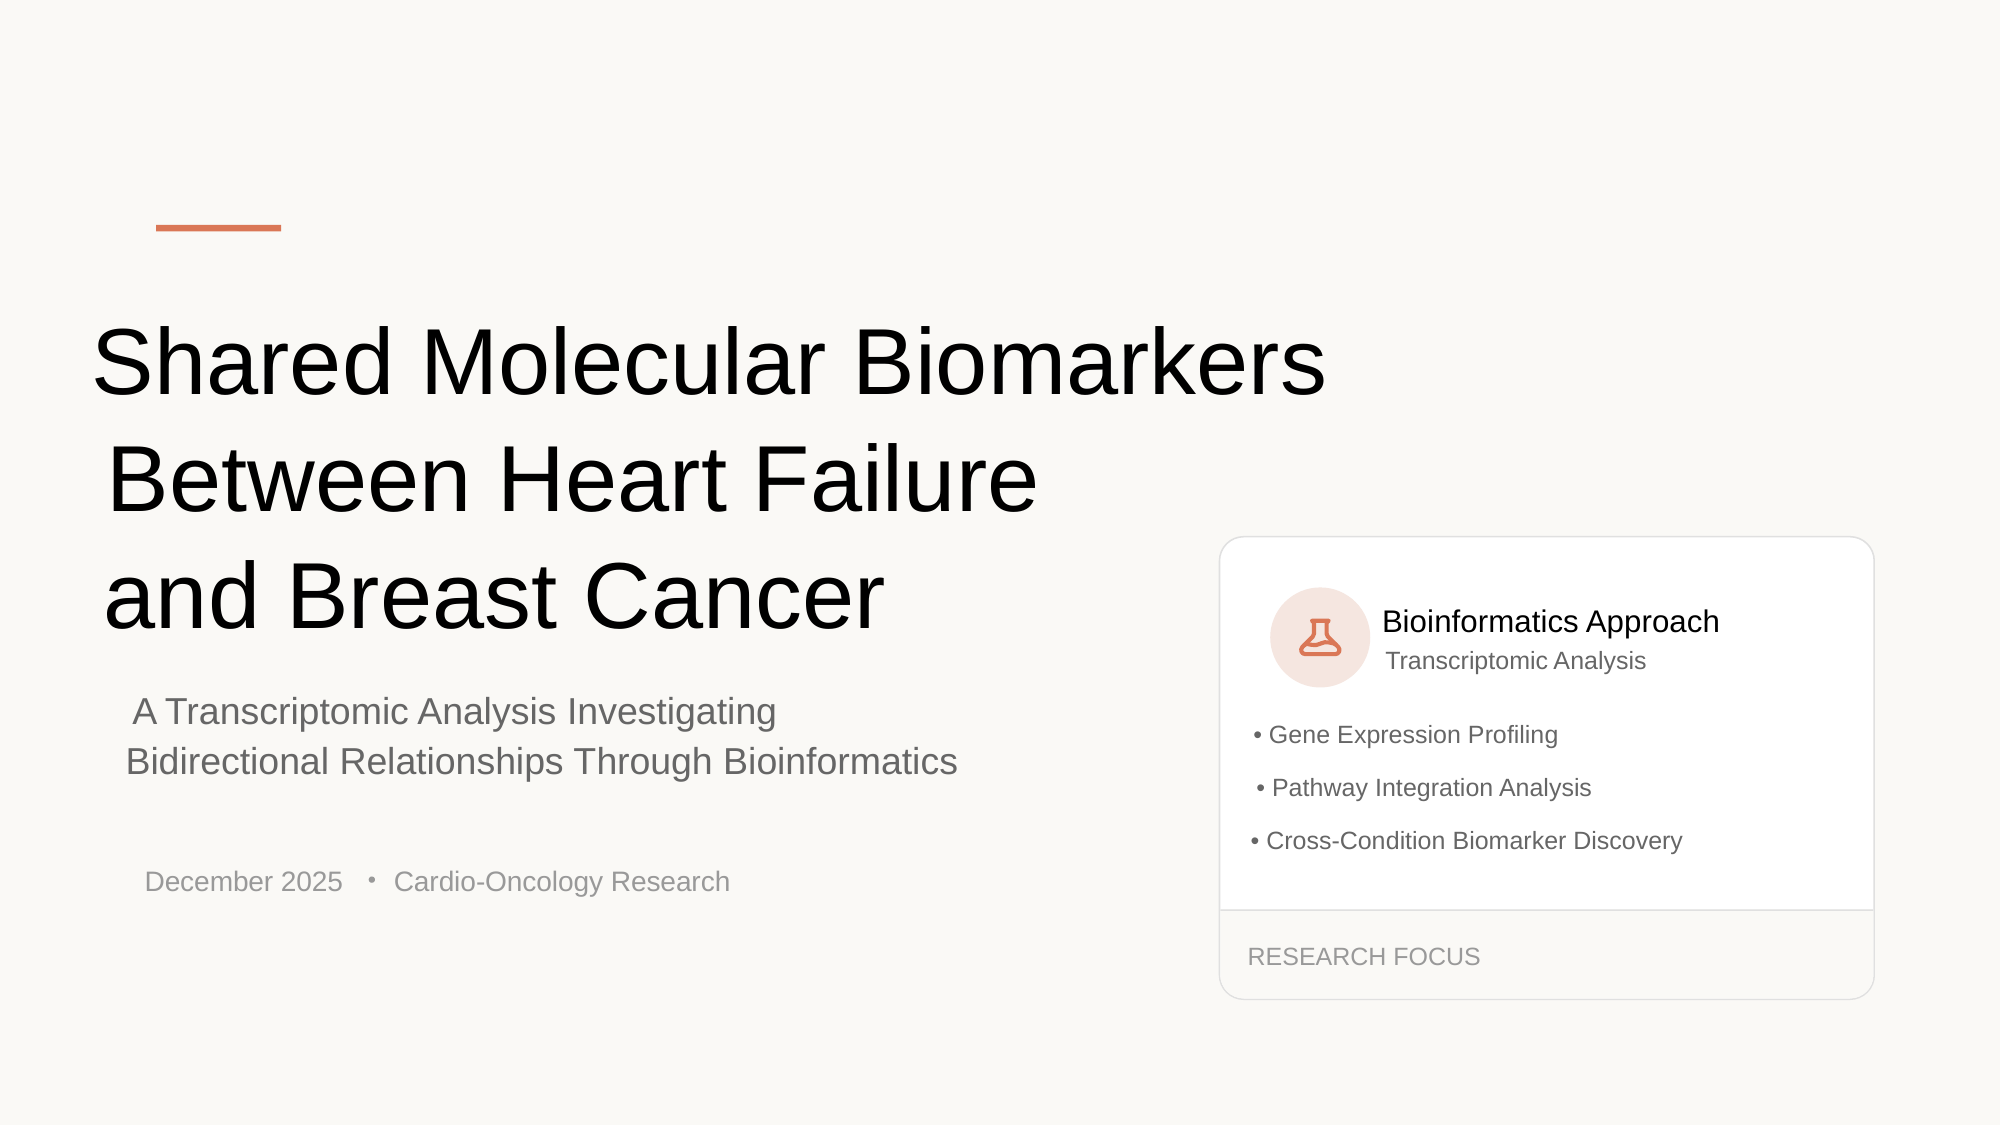

Shared Molecular Biomarkers
Between Heart Failure
and Breast Cancer

Bioinformatics Approach

Transcriptomic Analysis
A Transcriptomic Analysis Investigating
• Gene Expression Profiling
Bidirectional Relationships Through Bioinformatics
• Pathway Integration Analysis
• Cross-Condition Biomarker Discovery
December 2025
Cardio-Oncology Research

RESEARCH FOCUS